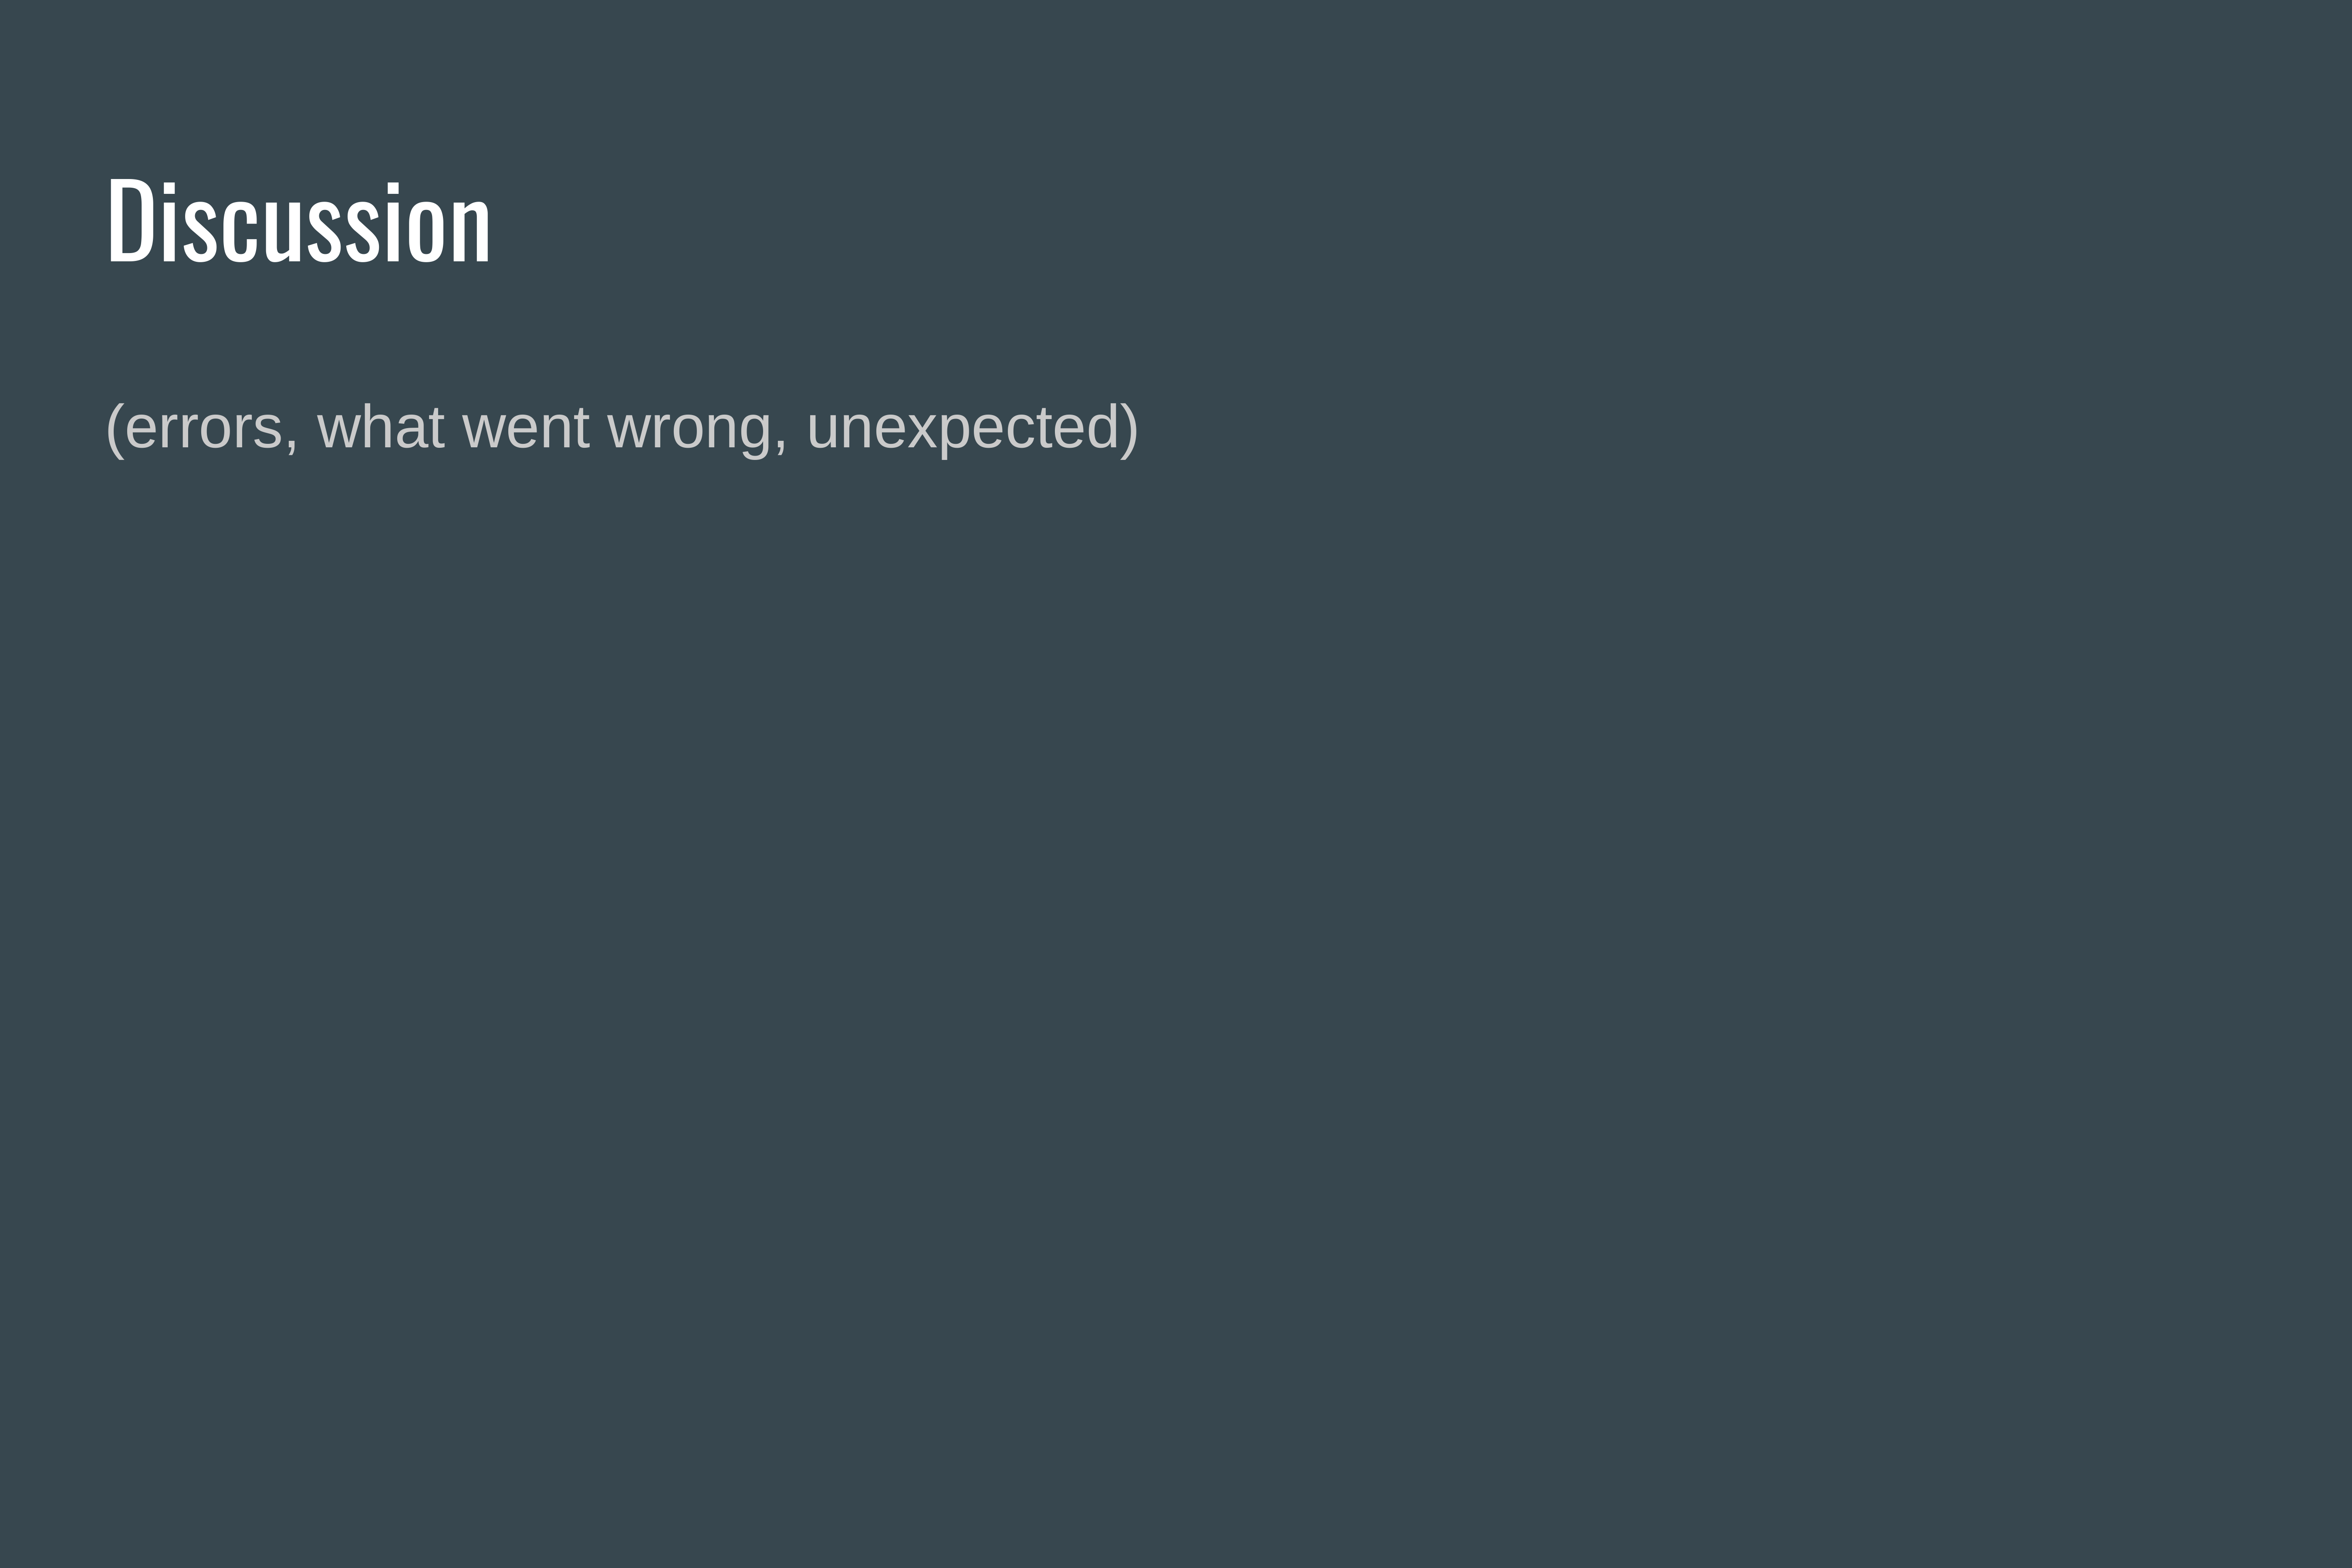

# Discussion
(errors, what went wrong, unexpected)